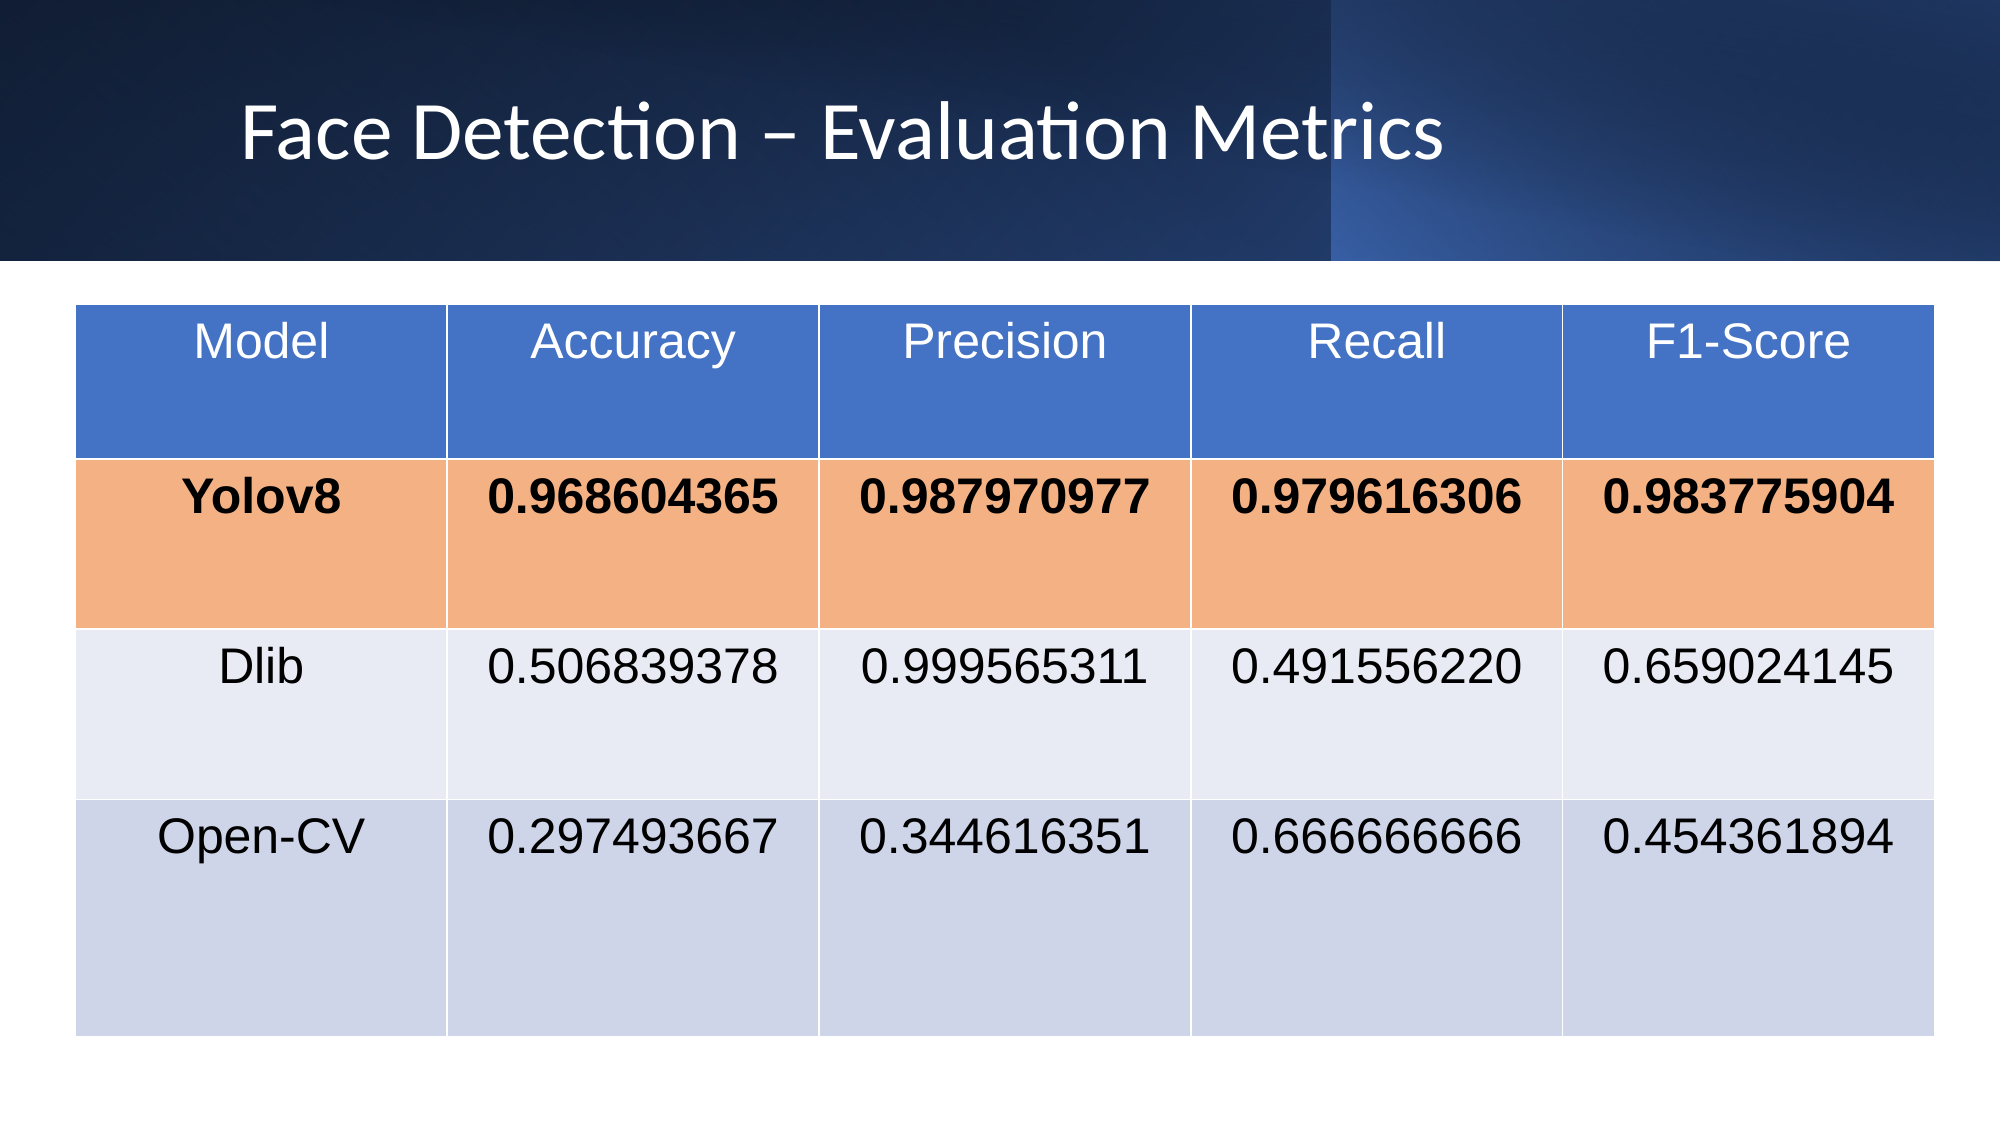

# Face Detection – Evaluation Metrics
| Model | Accuracy | Precision | Recall | F1-Score |
| --- | --- | --- | --- | --- |
| Yolov8 | 0.968604365 | 0.987970977 | 0.979616306 | 0.983775904 |
| Dlib | 0.506839378 | 0.999565311 | 0.491556220 | 0.659024145 |
| Open-CV | 0.297493667 | 0.344616351 | 0.666666666 | 0.454361894 |